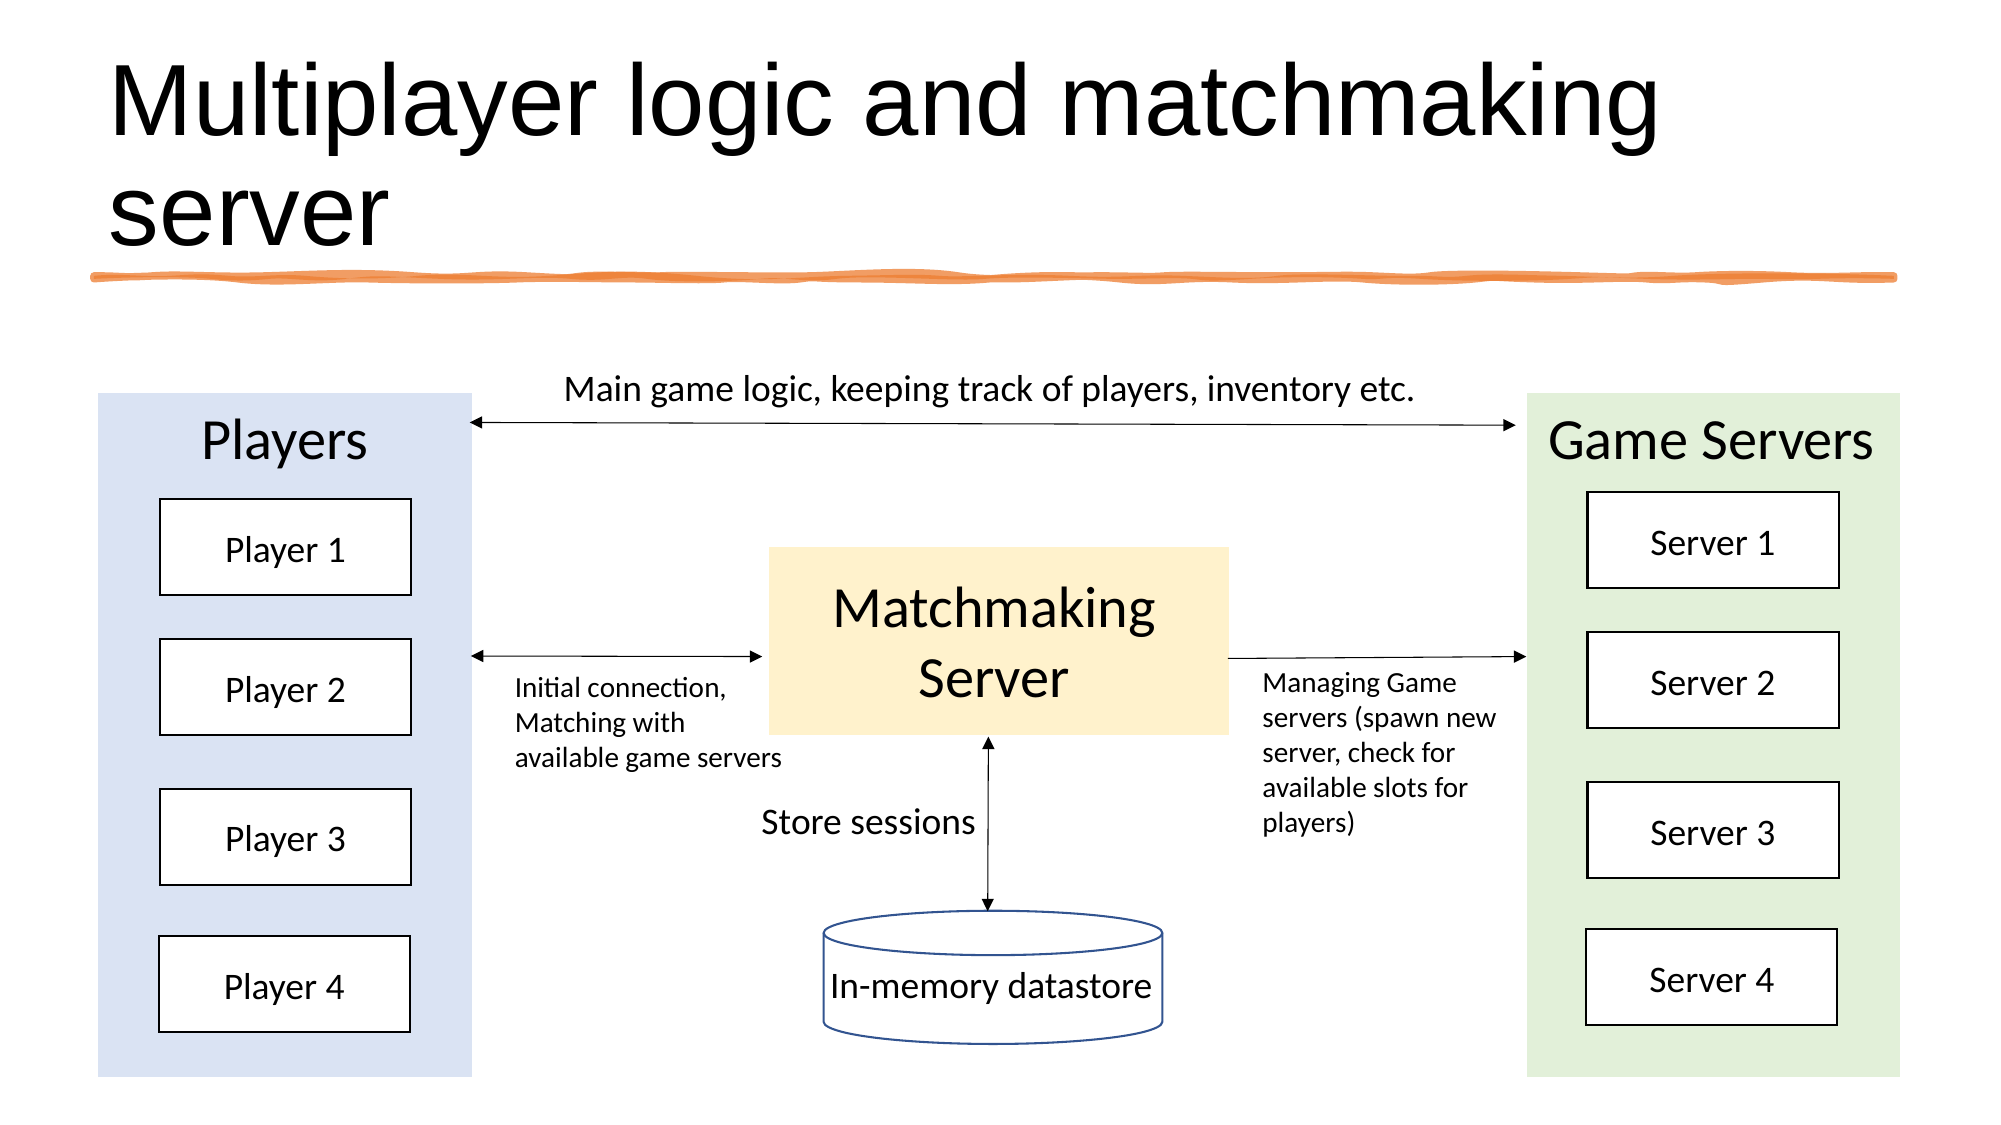

# Multiplayer logic and matchmaking server

Main game logic, keeping track of players, inventory etc.

Game Servers
Players
Server 1
Player 1

Matchmaking
Server

Server 2
Player 2
Managing Game servers (spawn new server, check for available slots for players)
Initial connection,
Matching with available game servers
Server 3
Player 3
Store sessions

In-memory datastore
Server 4
Player 4